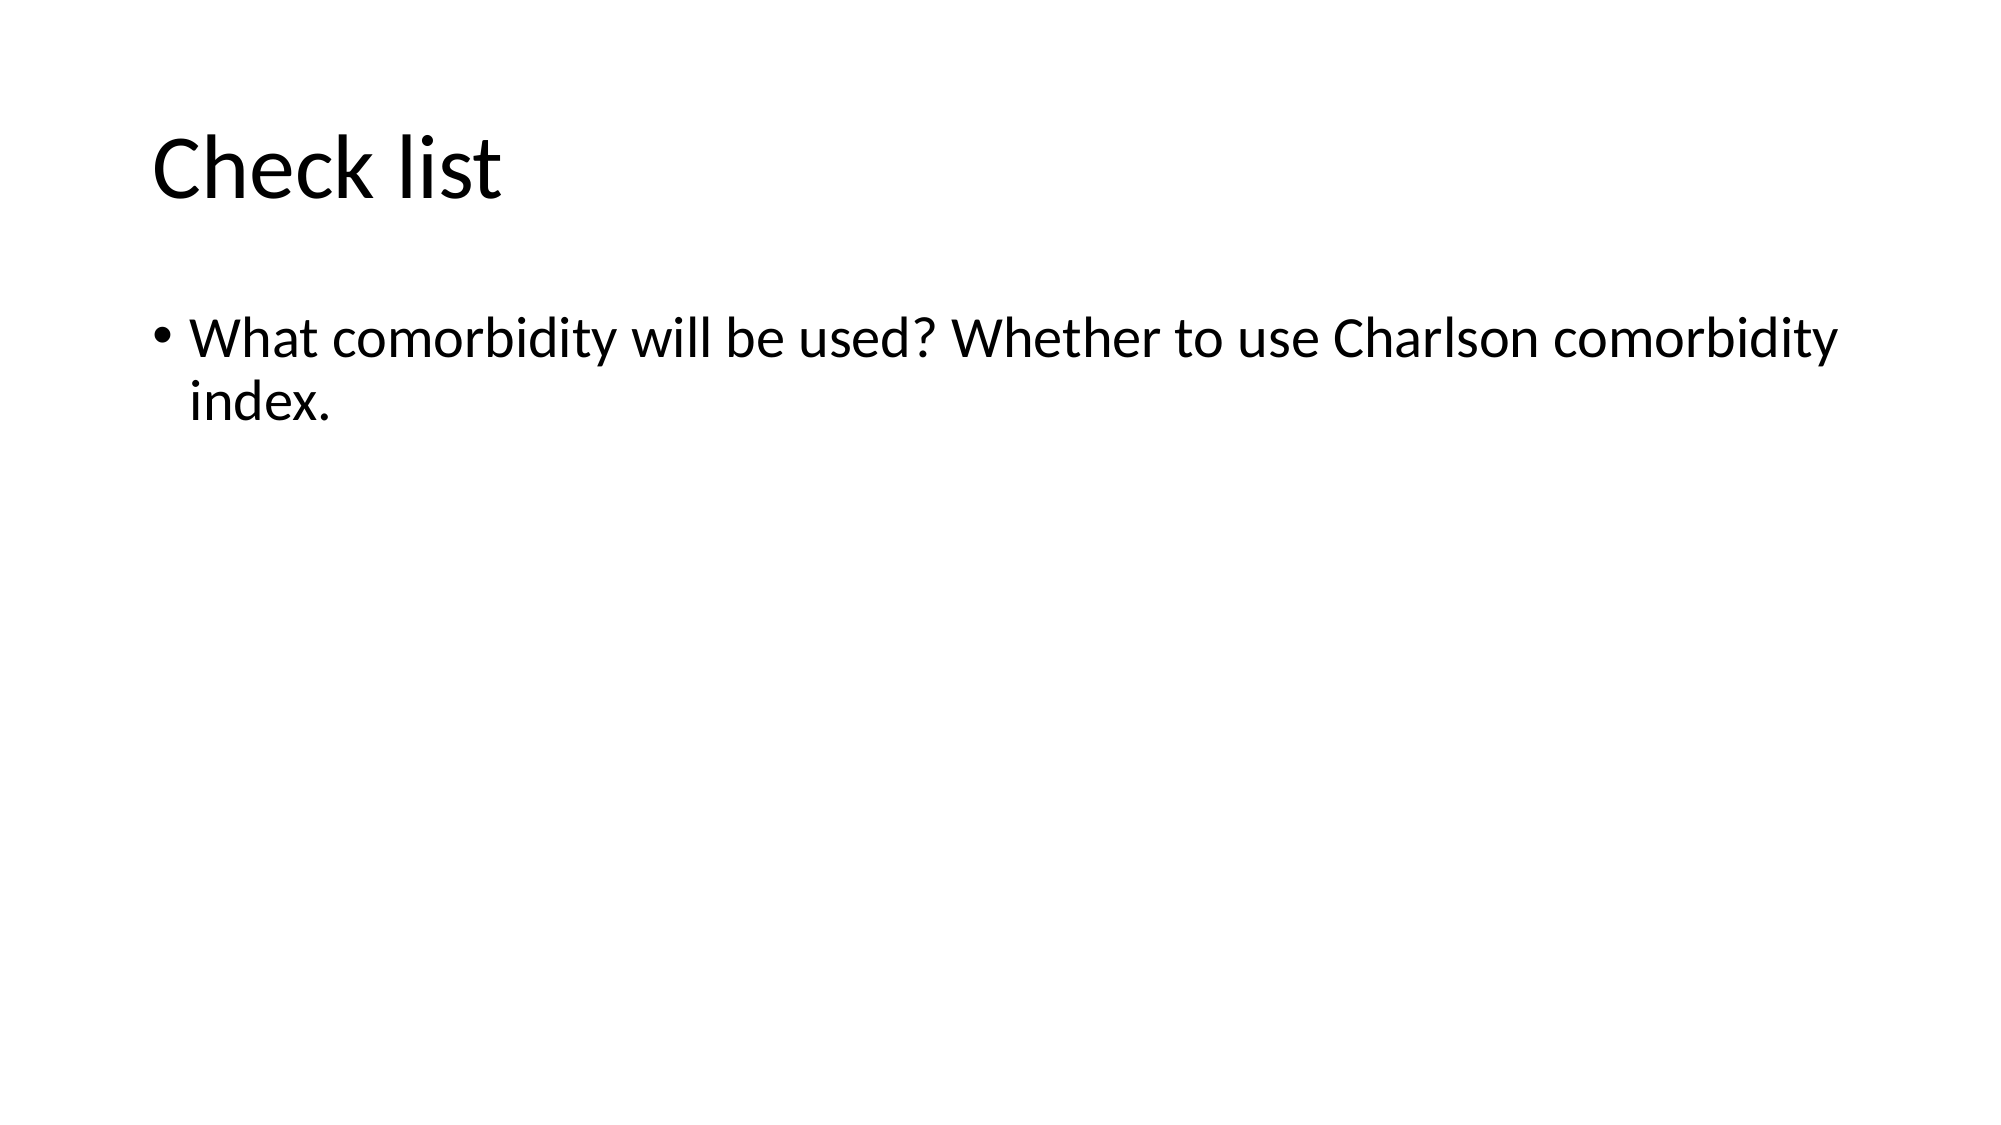

# Check list
What comorbidity will be used? Whether to use Charlson comorbidity index.